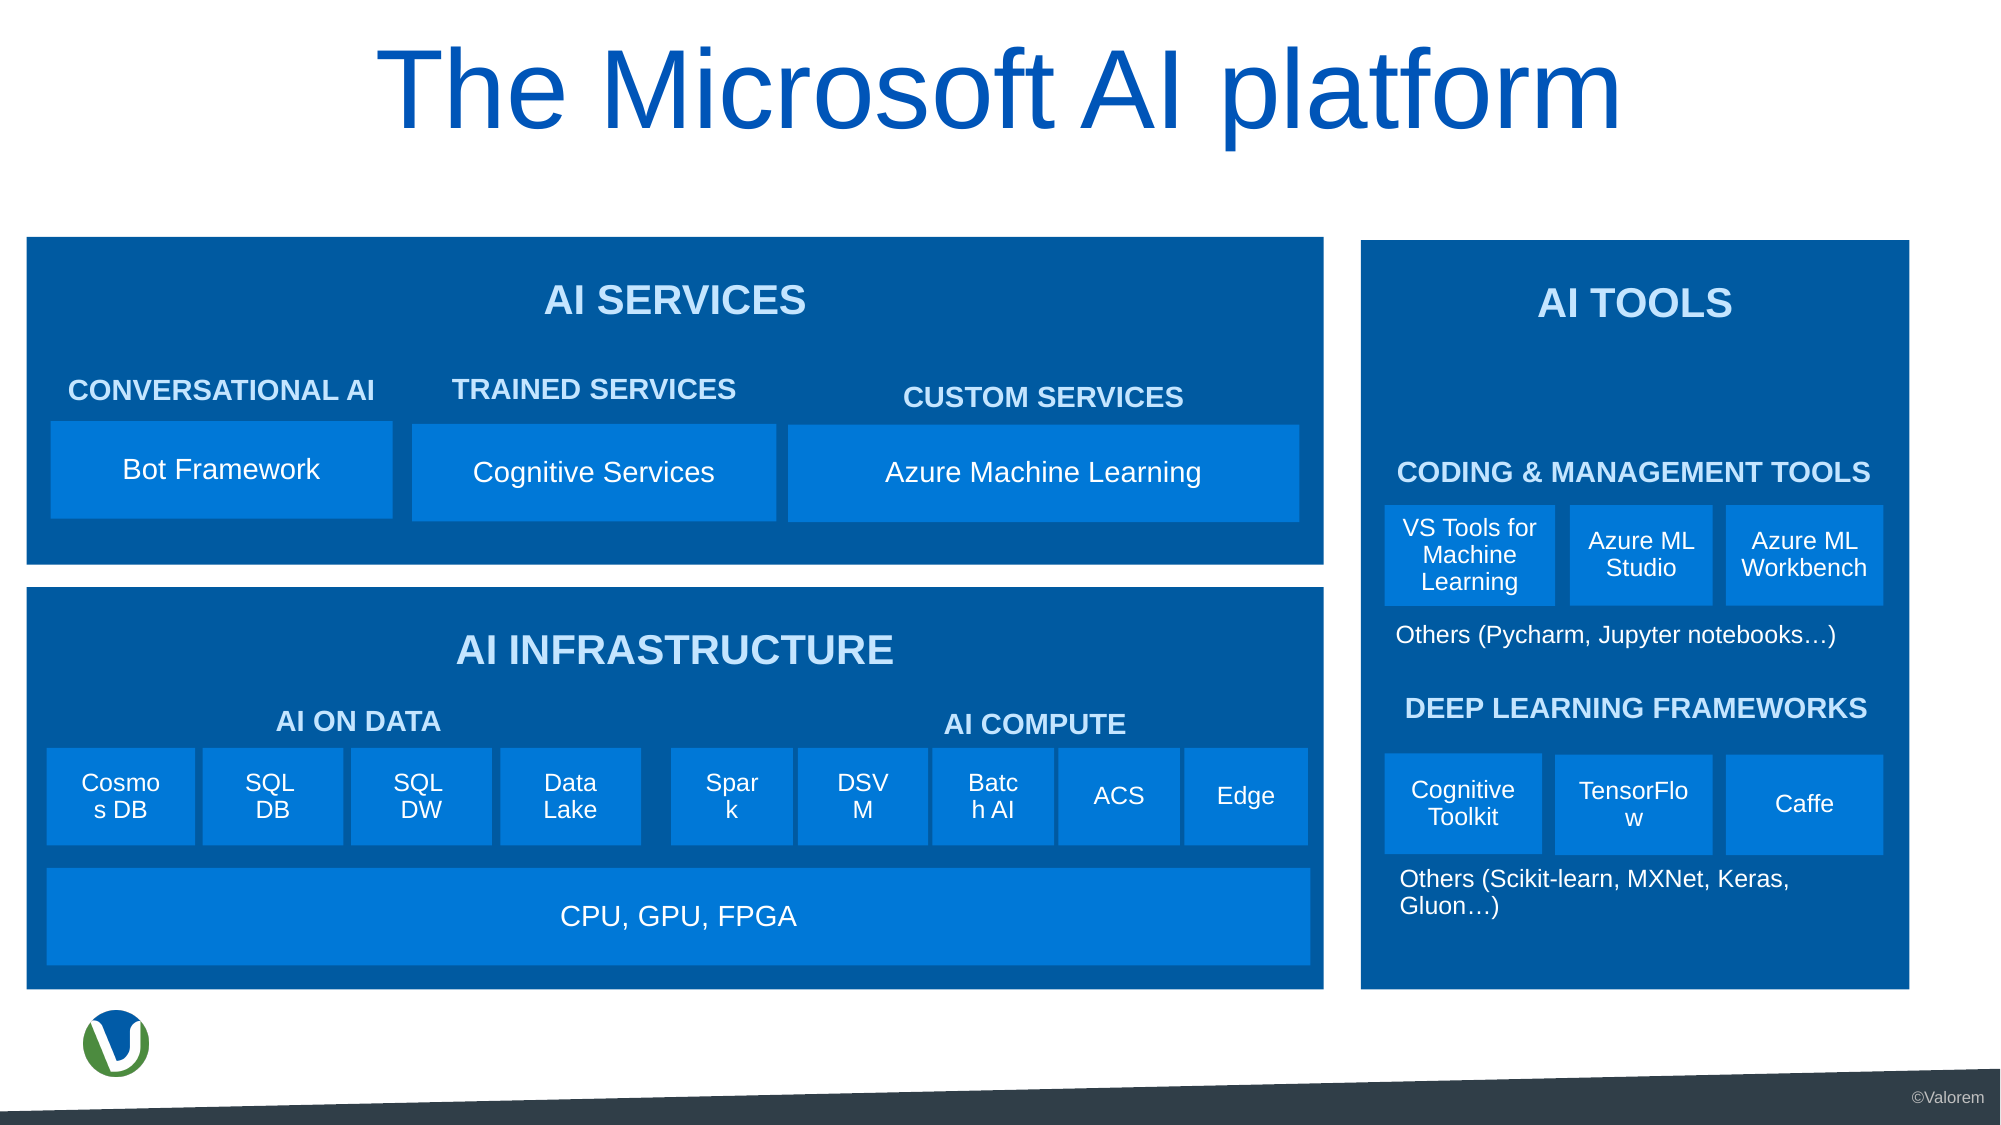

The Microsoft AI platform

AI SERVICES
AI TOOLS
CUSTOM SERVICES
TRAINED SERVICES
CONVERSATIONAL AI
Bot Framework
Cognitive Services
Azure Machine Learning
CODING & MANAGEMENT TOOLS
Azure ML Workbench
Azure ML Studio
VS Tools for Machine Learning

Others (Pycharm, Jupyter notebooks…)
AI INFRASTRUCTURE
DEEP LEARNING FRAMEWORKS
AI ON DATA
AI COMPUTE
SQL
DB
SQL
DW
Data Lake
DSVM
ACS
Edge
Batch AI
Spark
Cosmos DB
Cognitive Toolkit
Caffe
TensorFlow
CPU, GPU, FPGA
Others (Scikit-learn, MXNet, Keras, Gluon…)